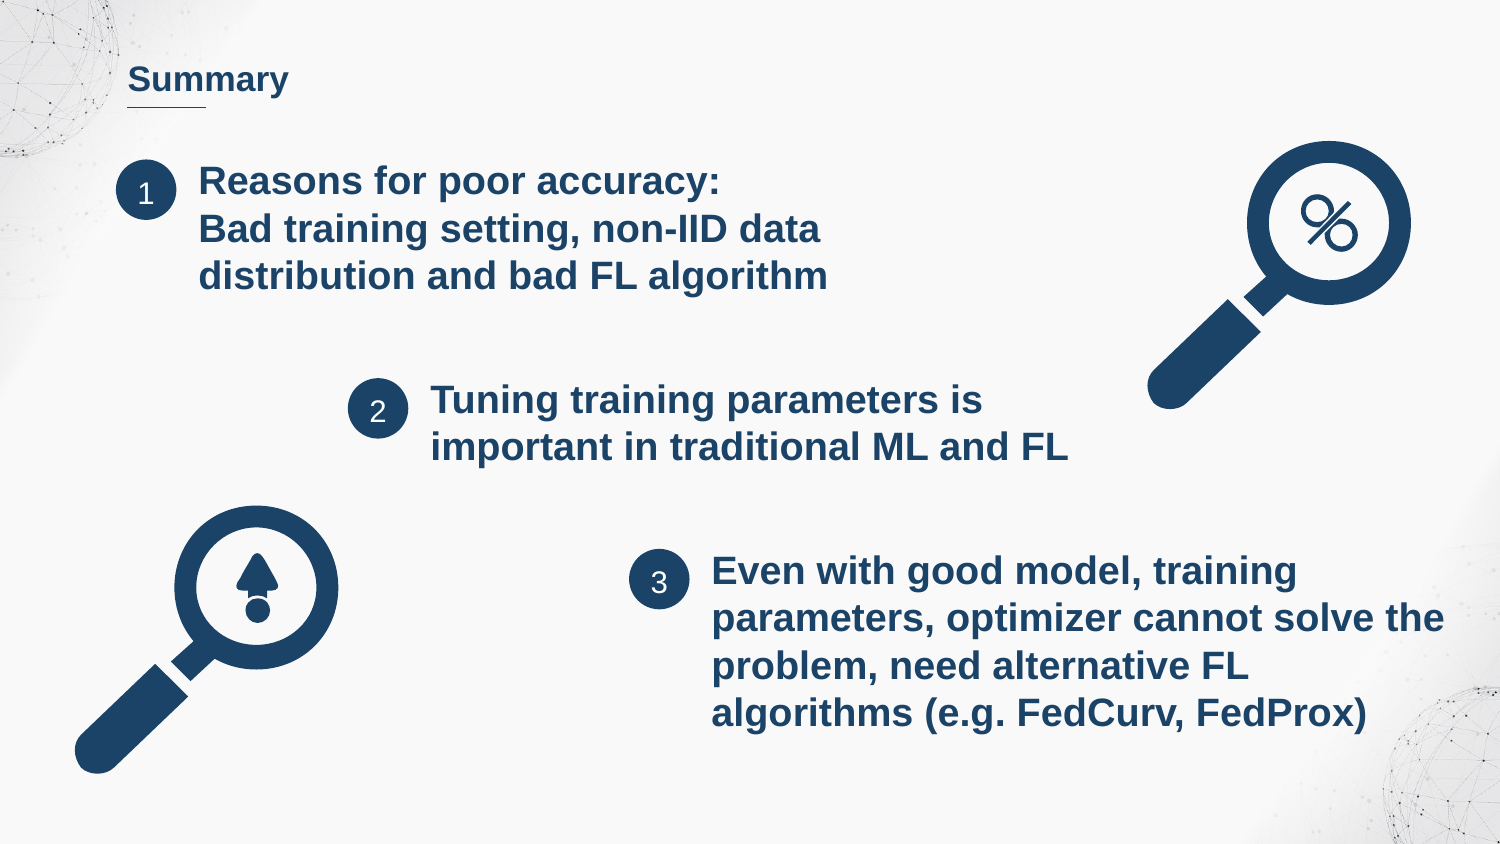

Summary

Reasons for poor accuracy:
Bad training setting, non-IID data distribution and bad FL algorithm

1
Tuning training parameters is important in traditional ML and FL

2

Even with good model, training parameters, optimizer cannot solve the problem, need alternative FL algorithms (e.g. FedCurv, FedProx)

3